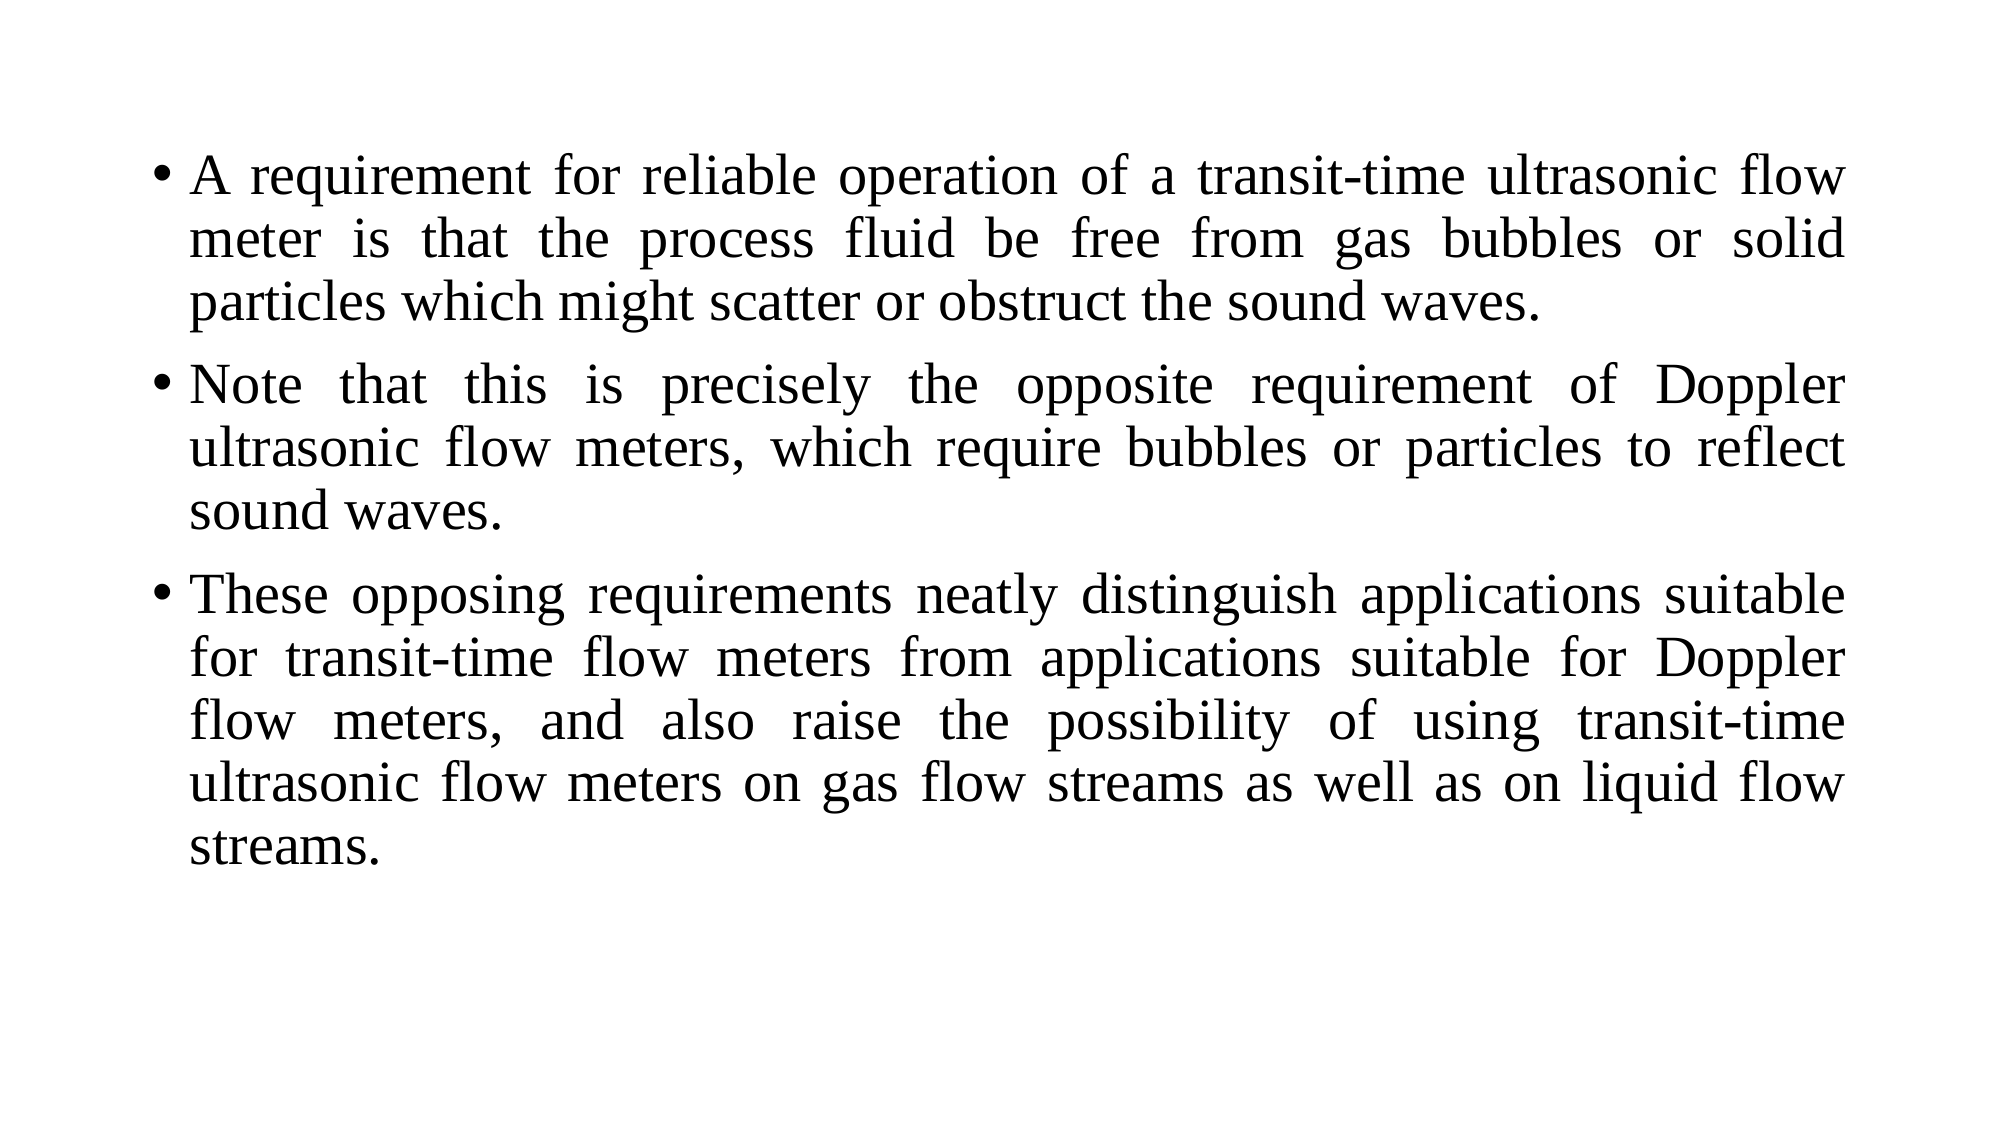

A requirement for reliable operation of a transit-time ultrasonic flow meter is that the process fluid be free from gas bubbles or solid particles which might scatter or obstruct the sound waves.
Note that this is precisely the opposite requirement of Doppler ultrasonic flow meters, which require bubbles or particles to reflect sound waves.
These opposing requirements neatly distinguish applications suitable for transit-time flow meters from applications suitable for Doppler flow meters, and also raise the possibility of using transit-time ultrasonic flow meters on gas flow streams as well as on liquid flow streams.